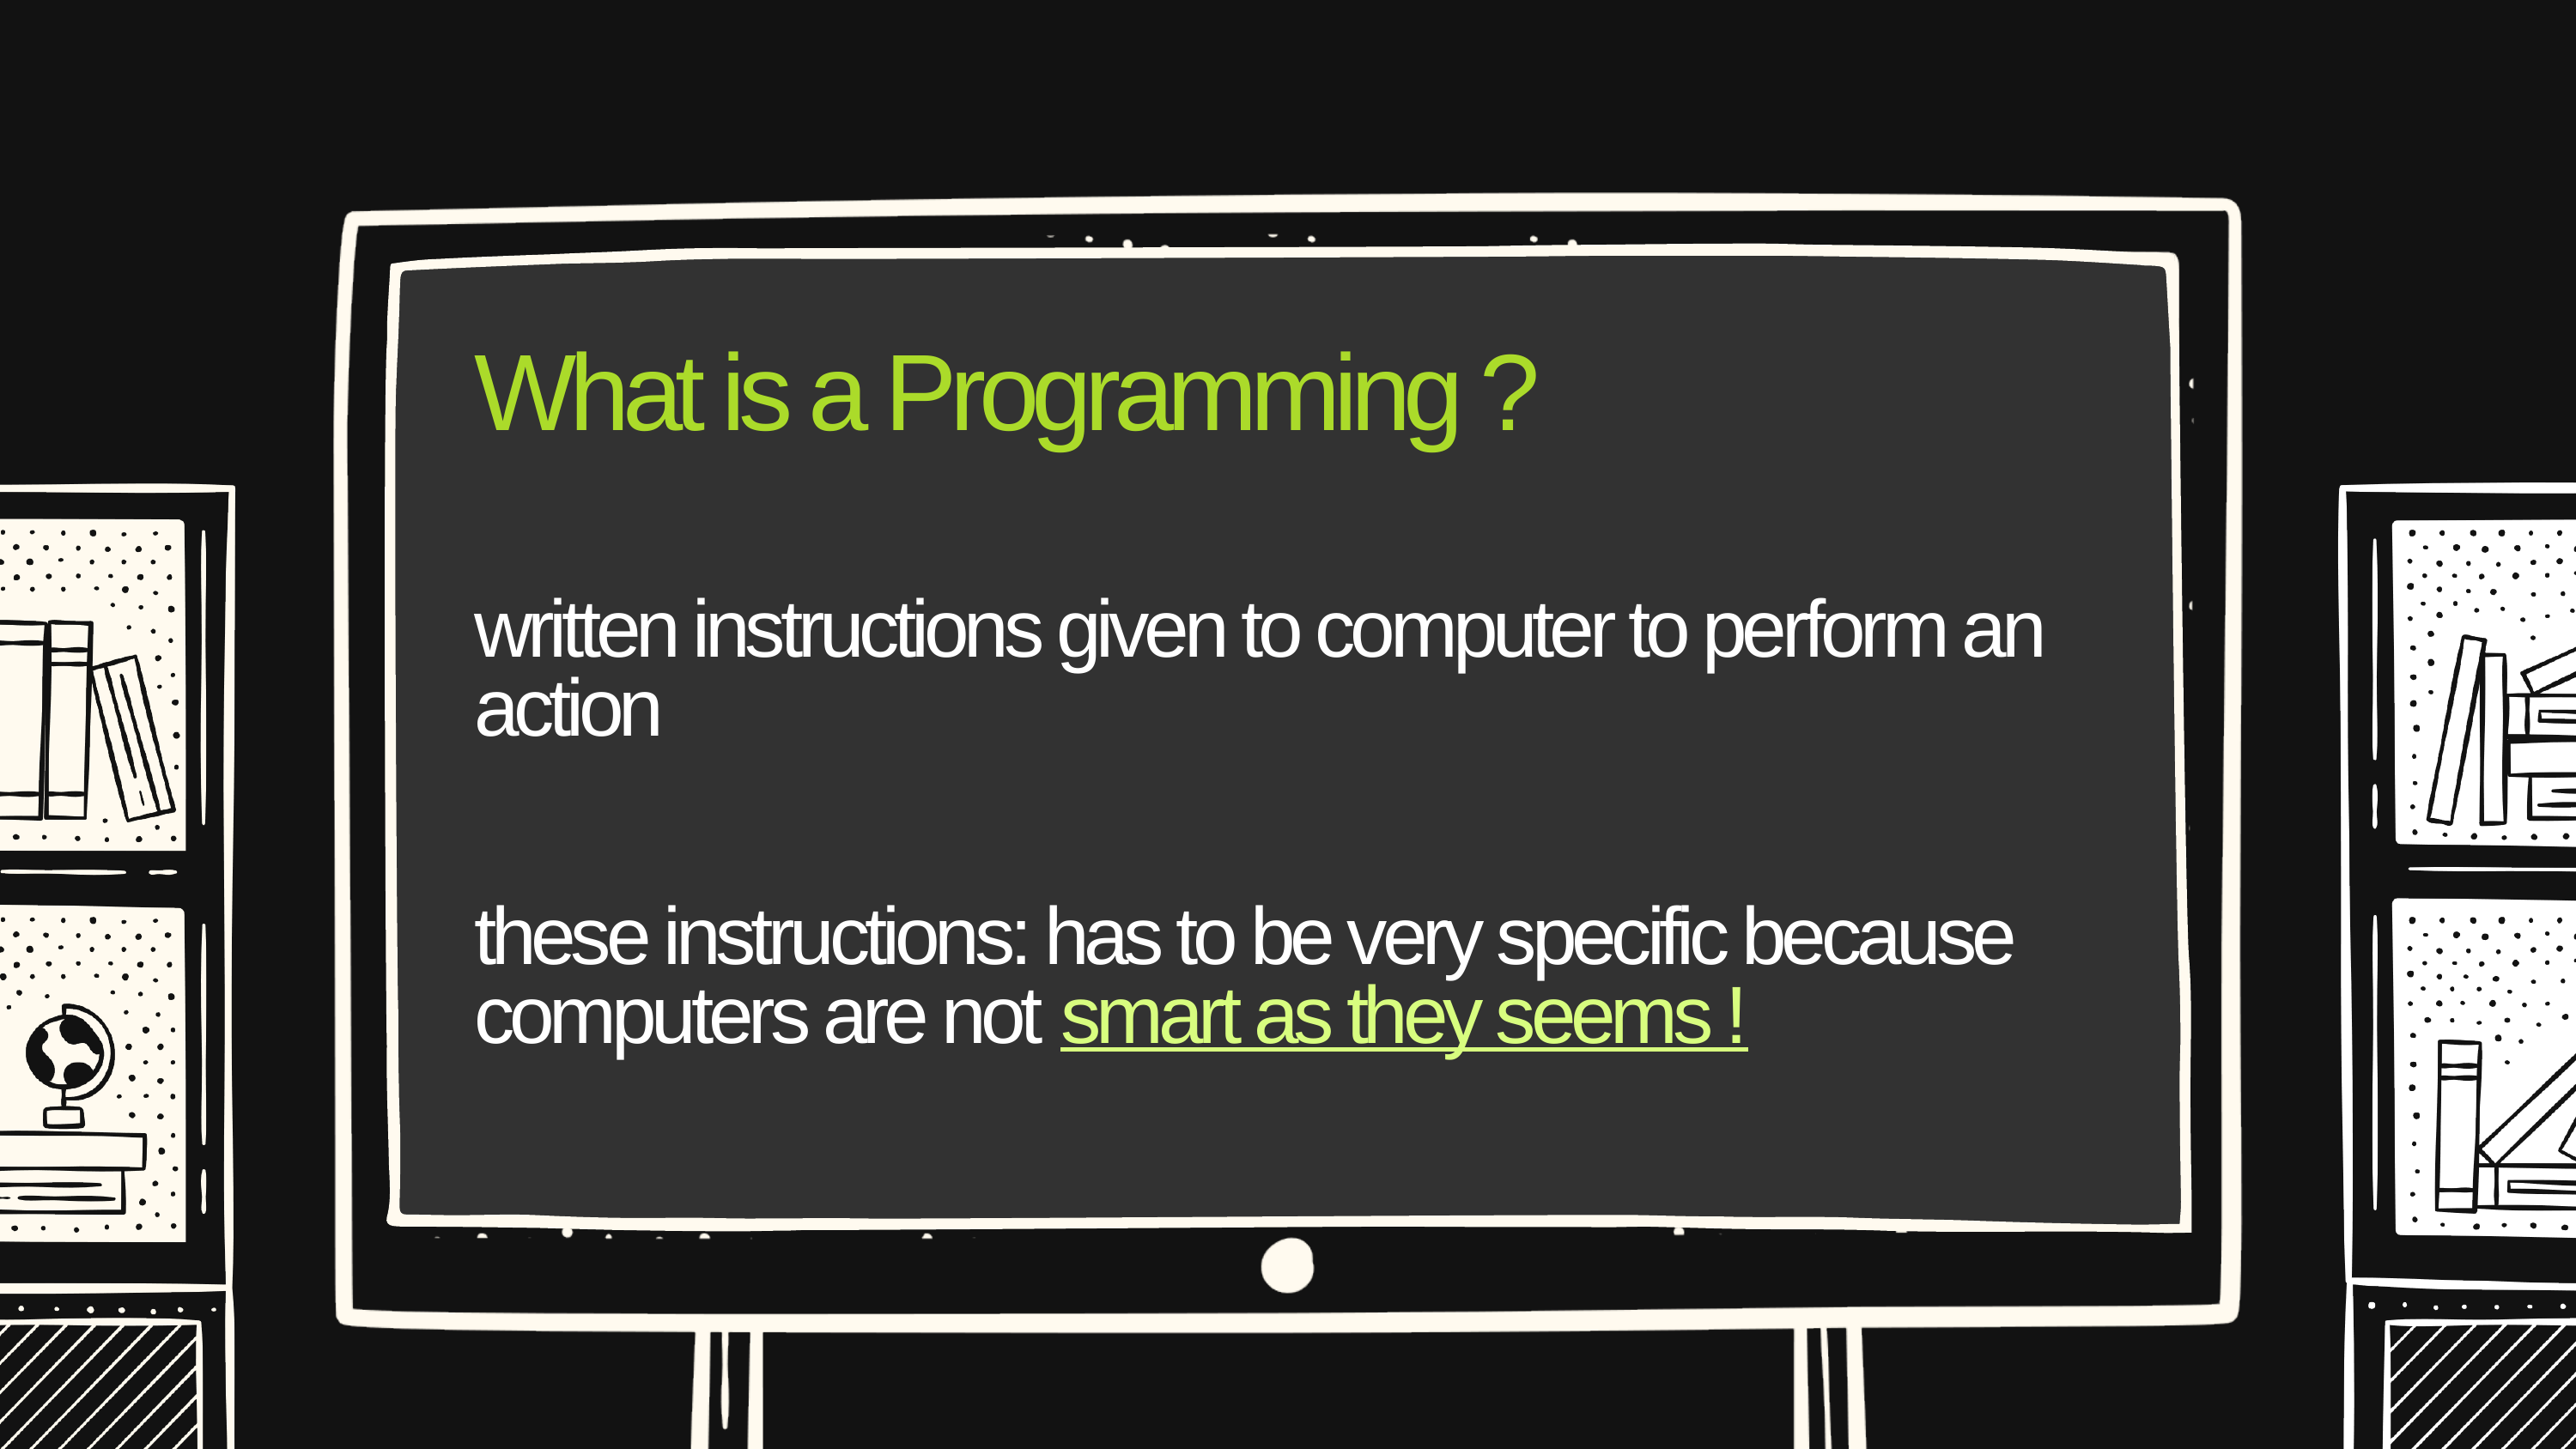

What is a Programming ?

written instructions given to computer to perform an action

these instructions: has to be very specific because computers are not smart as they seems !